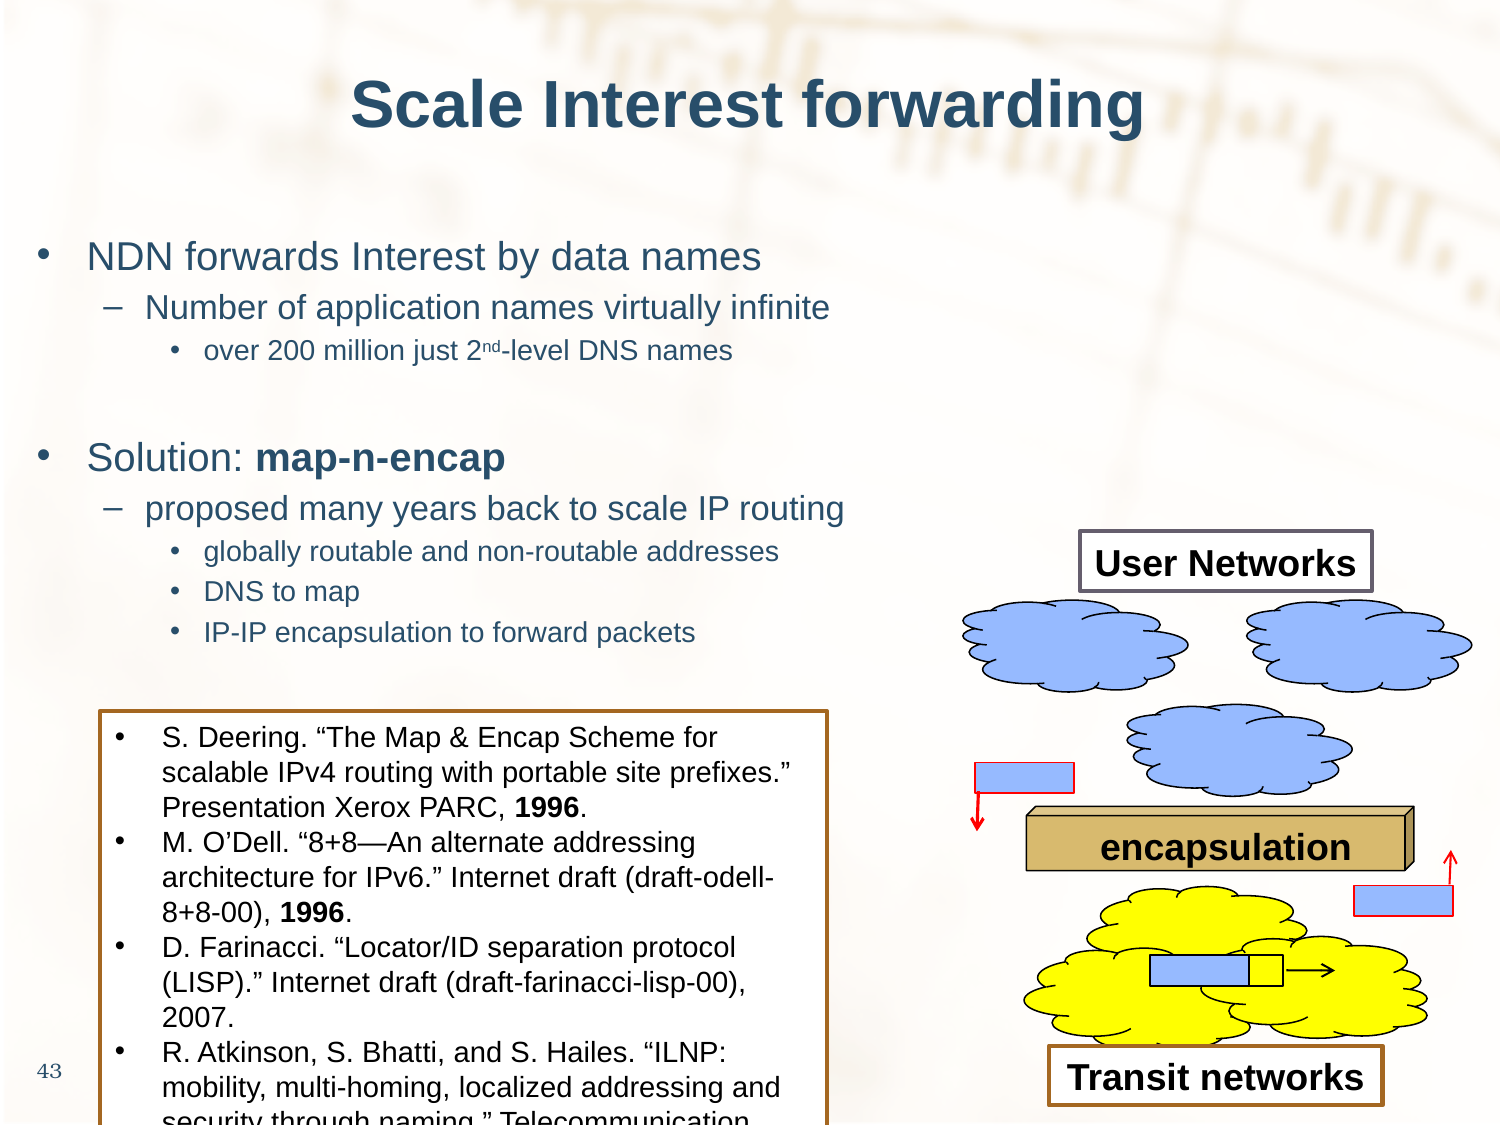

# Scale Interest forwarding
NDN forwards Interest by data names
Number of application names virtually infinite
over 200 million just 2nd-level DNS names

Solution: map-n-encap
proposed many years back to scale IP routing
globally routable and non-routable addresses
DNS to map
IP-IP encapsulation to forward packets

User Networks

S. Deering. “The Map & Encap Scheme for scalable IPv4 routing with portable site prefixes.” Presentation Xerox PARC, 1996.
M. O’Dell. “8+8—An alternate addressing architecture for IPv6.” Internet draft (draft-odell-8+8-00), 1996.
D. Farinacci. “Locator/ID separation protocol (LISP).” Internet draft (draft-farinacci-lisp-00), 2007.
R. Atkinson, S. Bhatti, and S. Hailes. “ILNP: mobility, multi-homing, localized addressing and security through naming.” Telecommunication Systems, 42(3), 2009.

  encapsulation

43
Transit networks